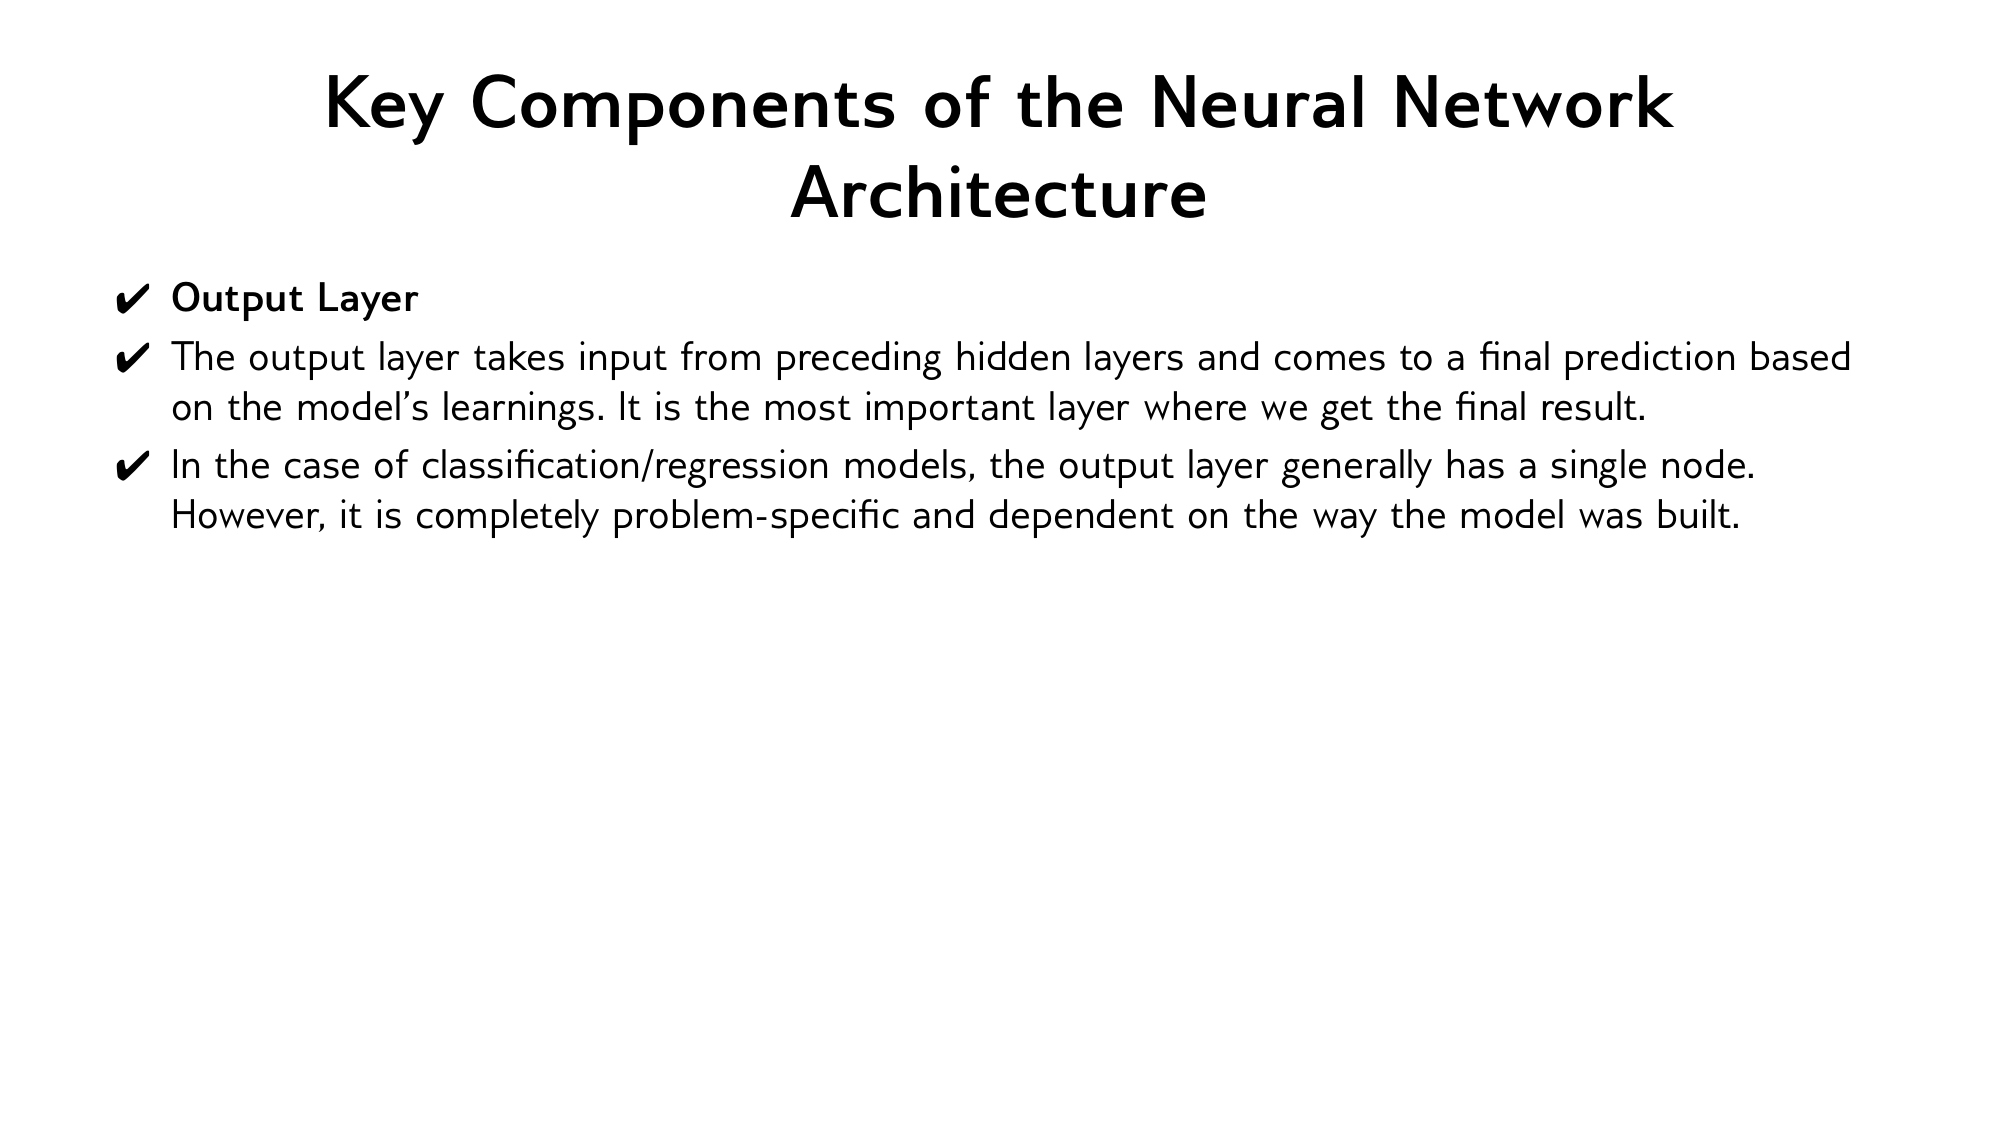

# Key Components of the Neural Network Architecture
Output Layer
The output layer takes input from preceding hidden layers and comes to a final prediction based on the model’s learnings. It is the most important layer where we get the final result.
In the case of classification/regression models, the output layer generally has a single node. However, it is completely problem-specific and dependent on the way the model was built.